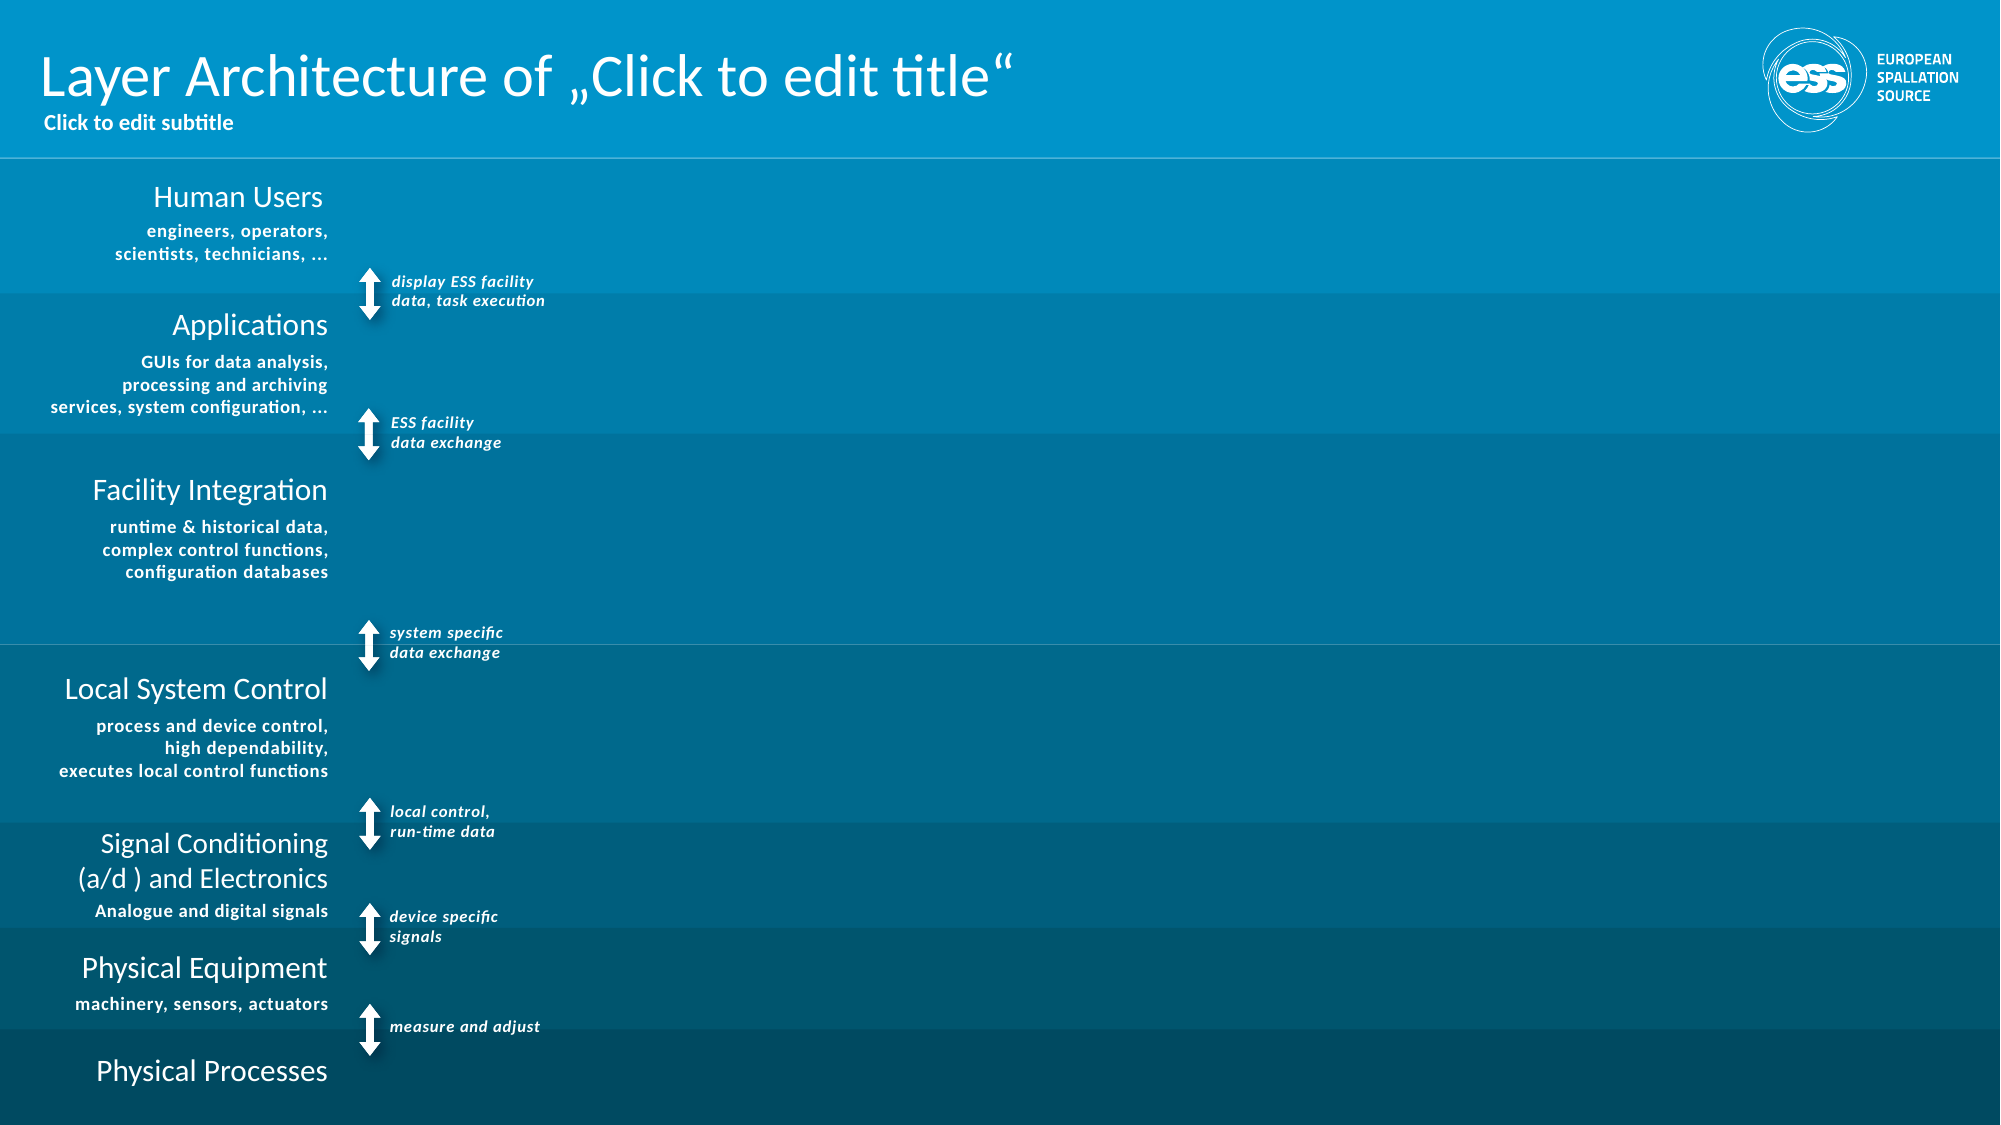

Layer Architecture of „Click to edit title“
Click to edit subtitle